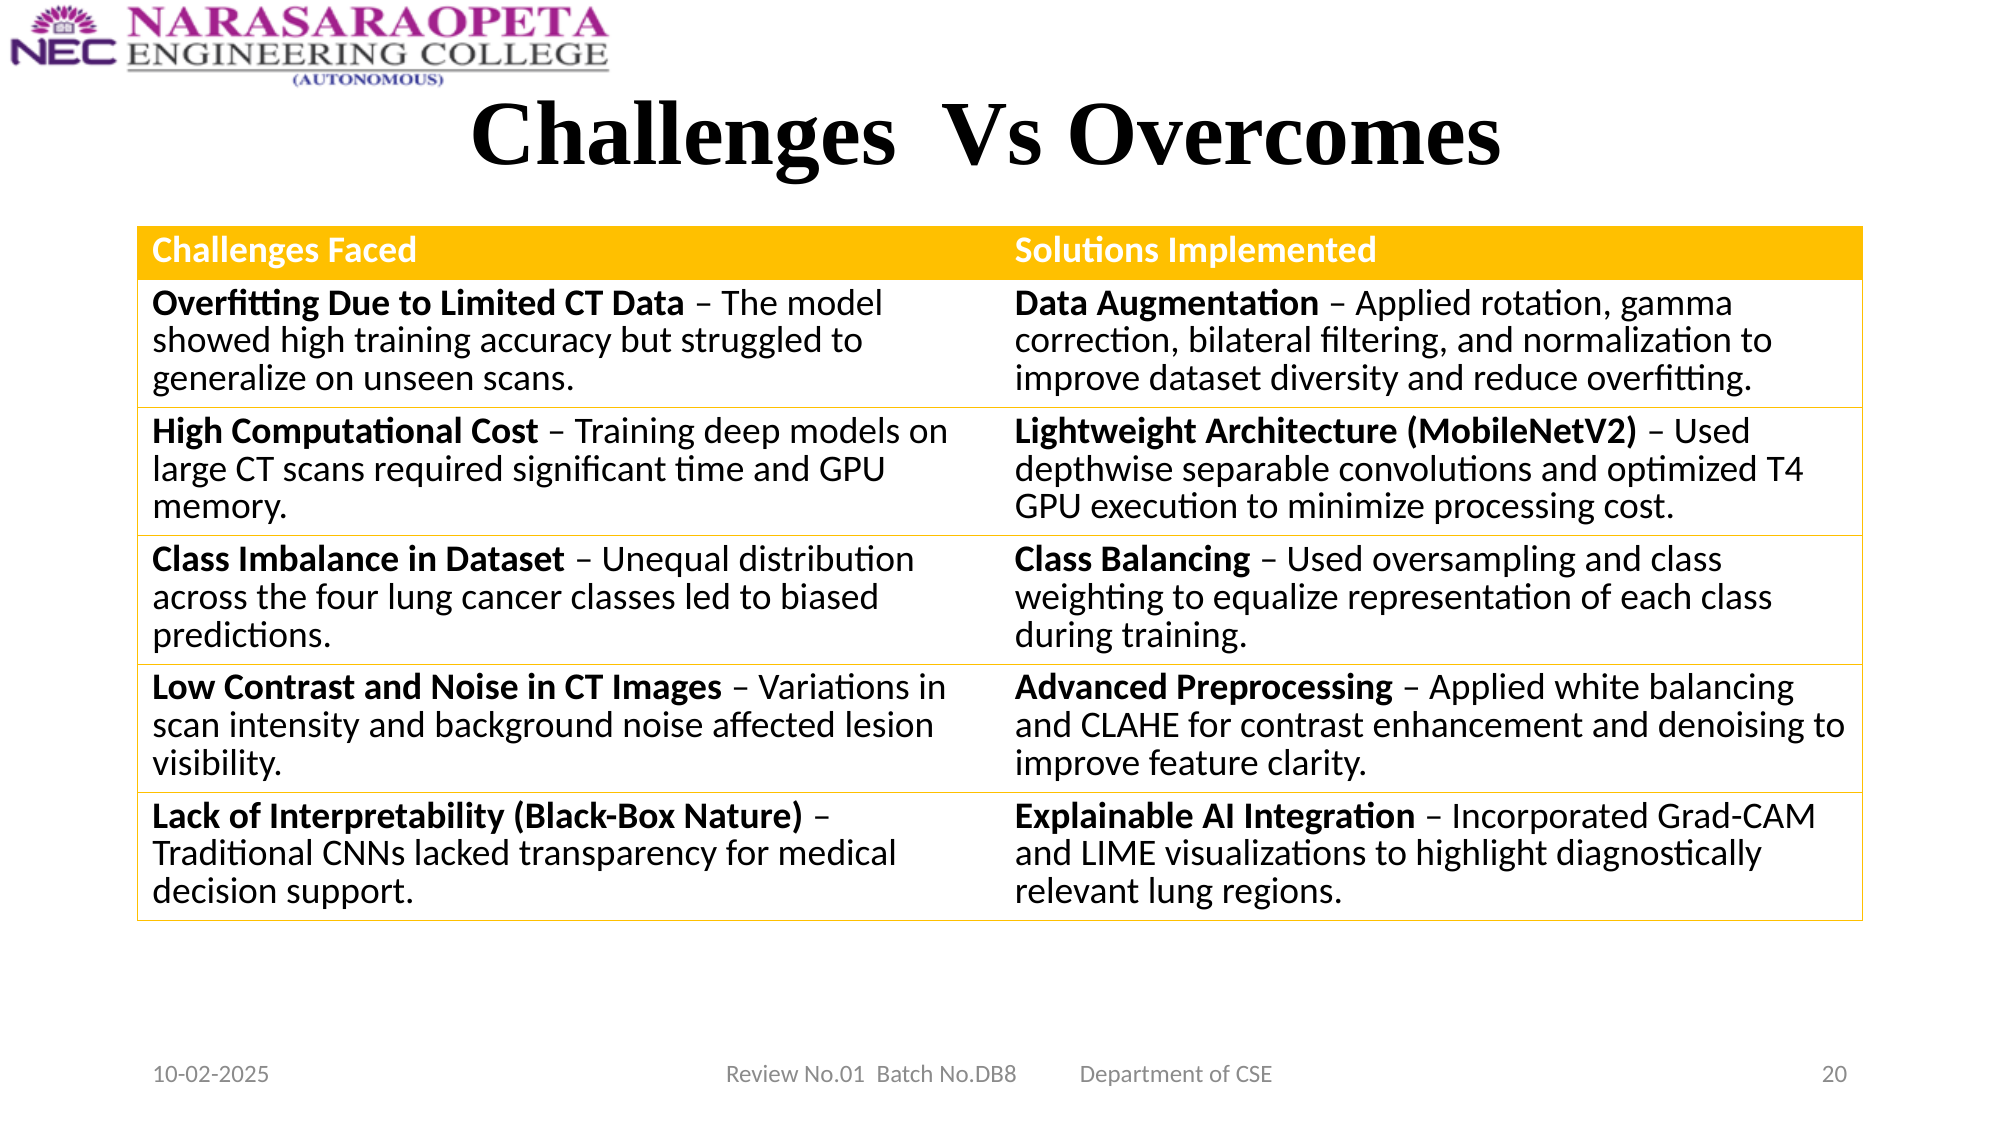

# Challenges  Vs Overcomes
| Challenges Faced | Solutions Implemented |
| --- | --- |
| Overfitting Due to Limited CT Data – The model showed high training accuracy but struggled to generalize on unseen scans. | Data Augmentation – Applied rotation, gamma correction, bilateral filtering, and normalization to improve dataset diversity and reduce overfitting. |
| High Computational Cost – Training deep models on large CT scans required significant time and GPU memory. | Lightweight Architecture (MobileNetV2) – Used depthwise separable convolutions and optimized T4 GPU execution to minimize processing cost. |
| Class Imbalance in Dataset – Unequal distribution across the four lung cancer classes led to biased predictions. | Class Balancing – Used oversampling and class weighting to equalize representation of each class during training. |
| Low Contrast and Noise in CT Images – Variations in scan intensity and background noise affected lesion visibility. | Advanced Preprocessing – Applied white balancing and CLAHE for contrast enhancement and denoising to improve feature clarity. |
| Lack of Interpretability (Black-Box Nature) – Traditional CNNs lacked transparency for medical decision support. | Explainable AI Integration – Incorporated Grad-CAM and LIME visualizations to highlight diagnostically relevant lung regions. |
10-02-2025
Review No.01  Batch No.DB8           Department of CSE
20